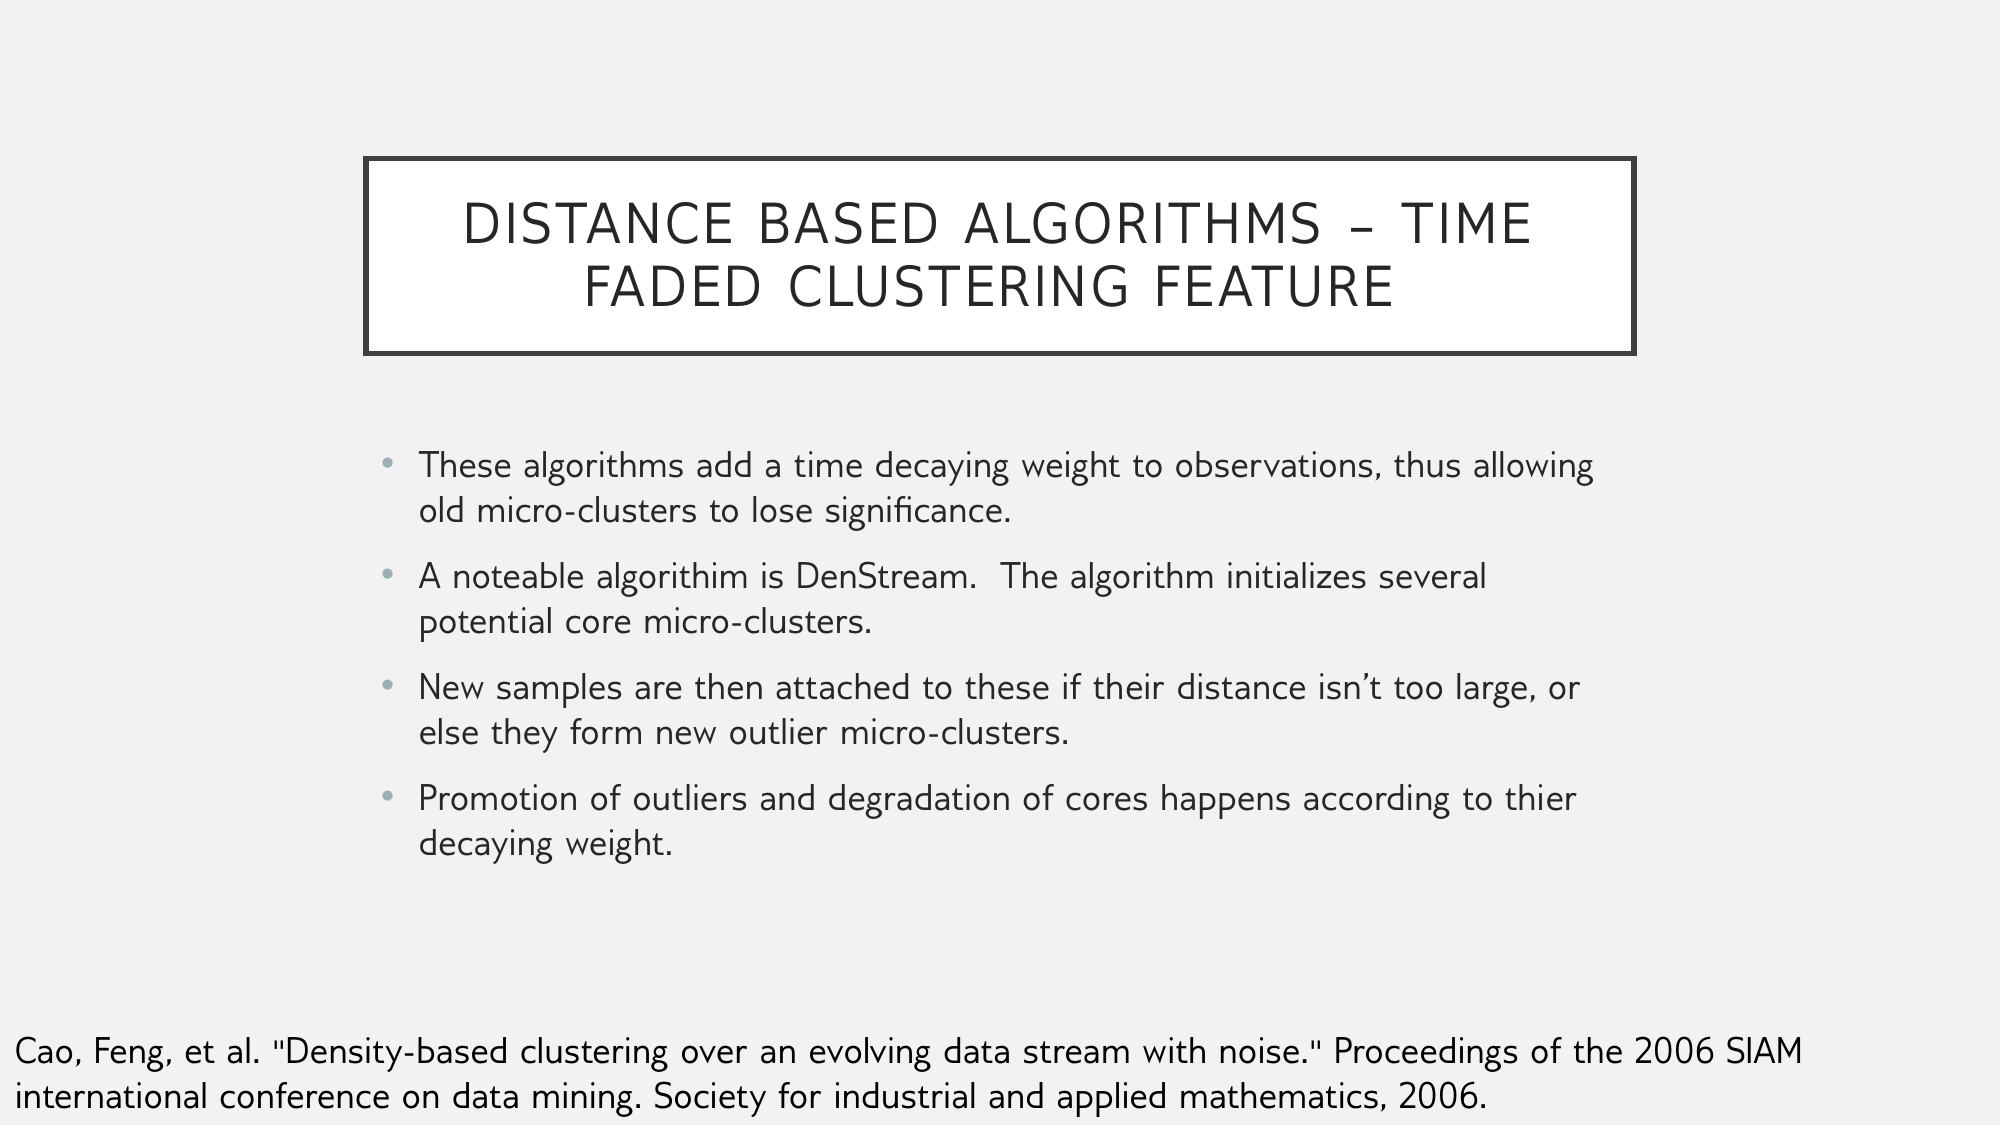

# Distance Based Algorithms – Time Faded Clustering Feature
These algorithms add a time decaying weight to observations, thus allowing old micro-clusters to lose significance.
A noteable algorithim is DenStream.  The algorithm initializes several potential core micro-clusters.
New samples are then attached to these if their distance isn’t too large, or else they form new outlier micro-clusters.
Promotion of outliers and degradation of cores happens according to thier decaying weight.
Cao, Feng, et al. "Density-based clustering over an evolving data stream with noise." Proceedings of the 2006 SIAM international conference on data mining. Society for industrial and applied mathematics, 2006.